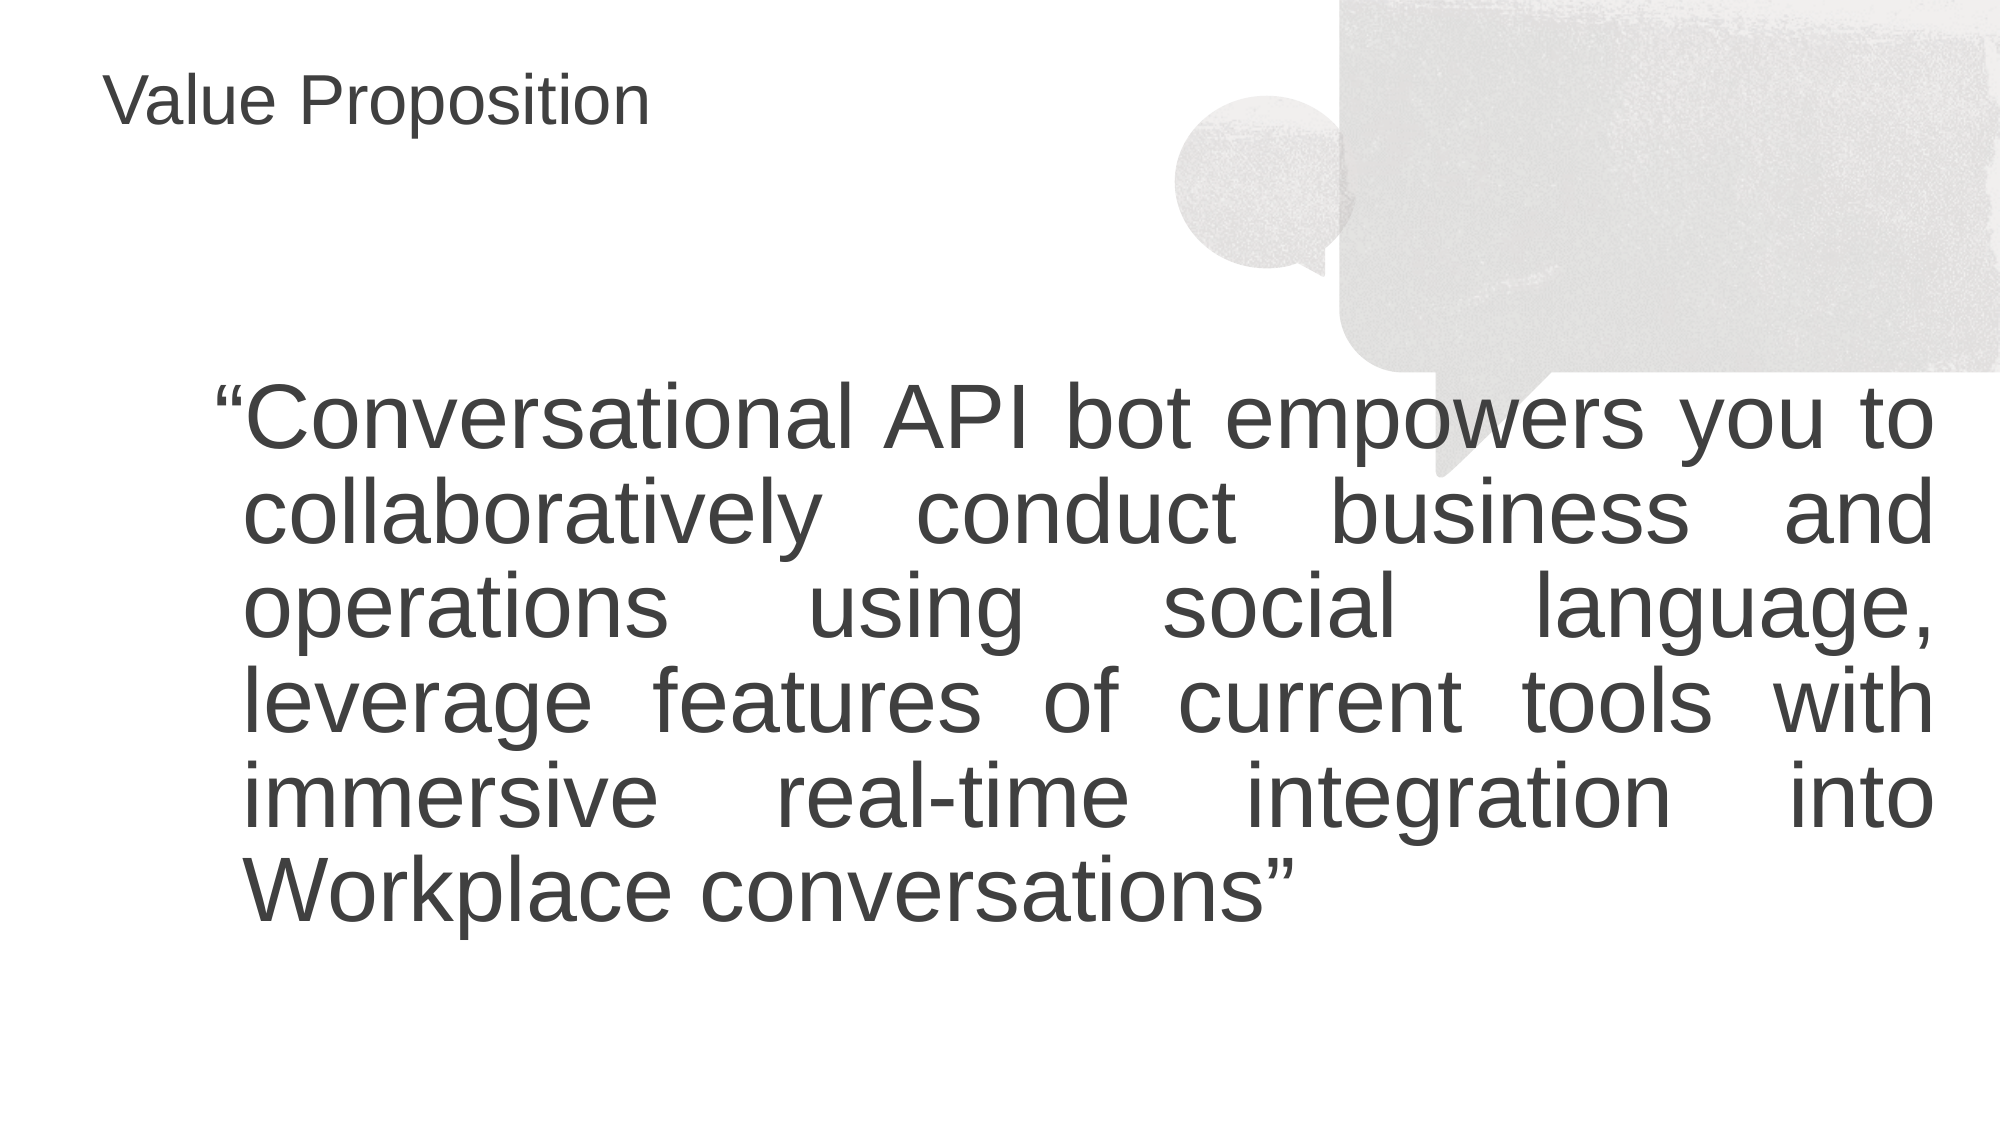

Value Proposition
# “Conversational API bot empowers you to collaboratively conduct business and operations using social language, leverage features of current tools with immersive real-time integration into Workplace conversations”